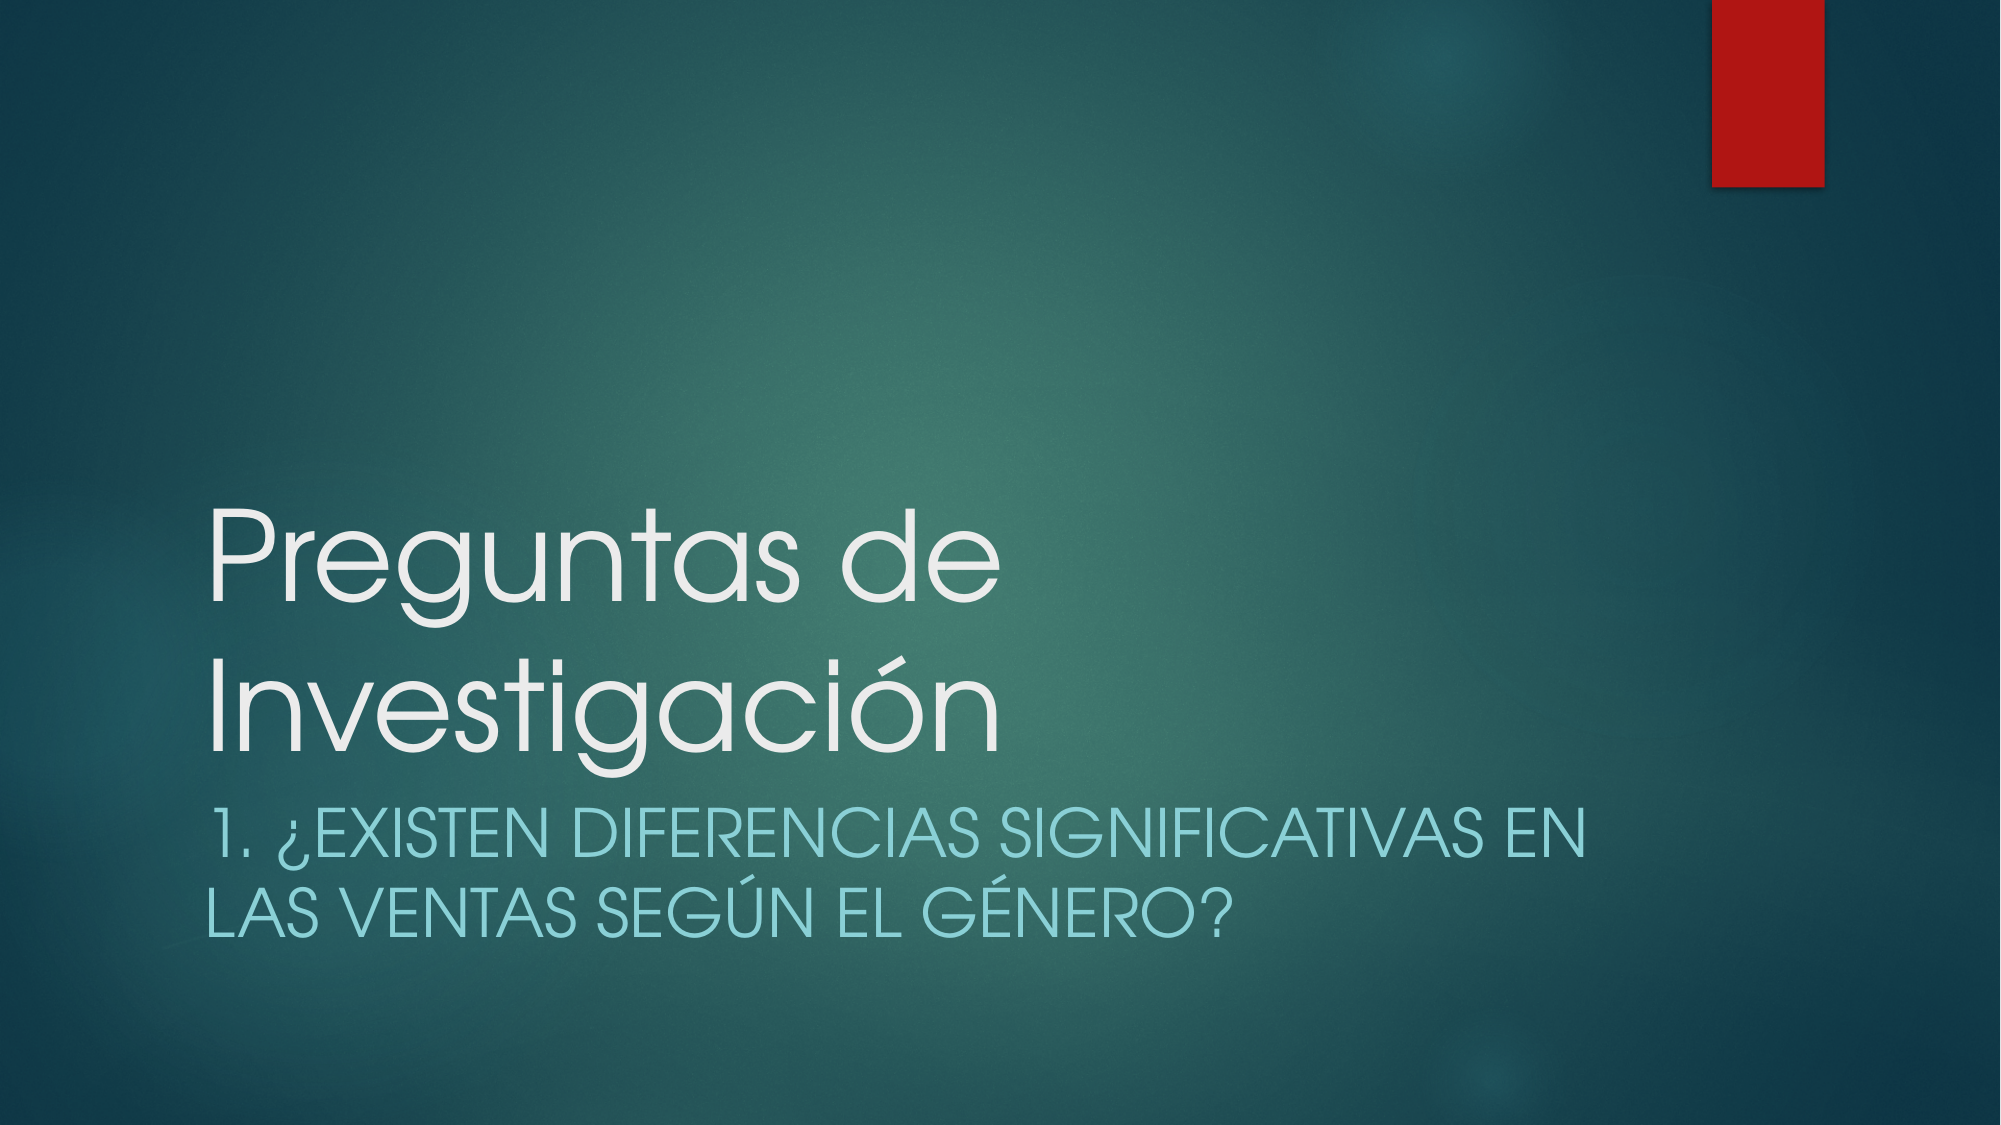

# Preguntas de Investigación
1. ¿Existen diferencias significativas en las ventas según el género?